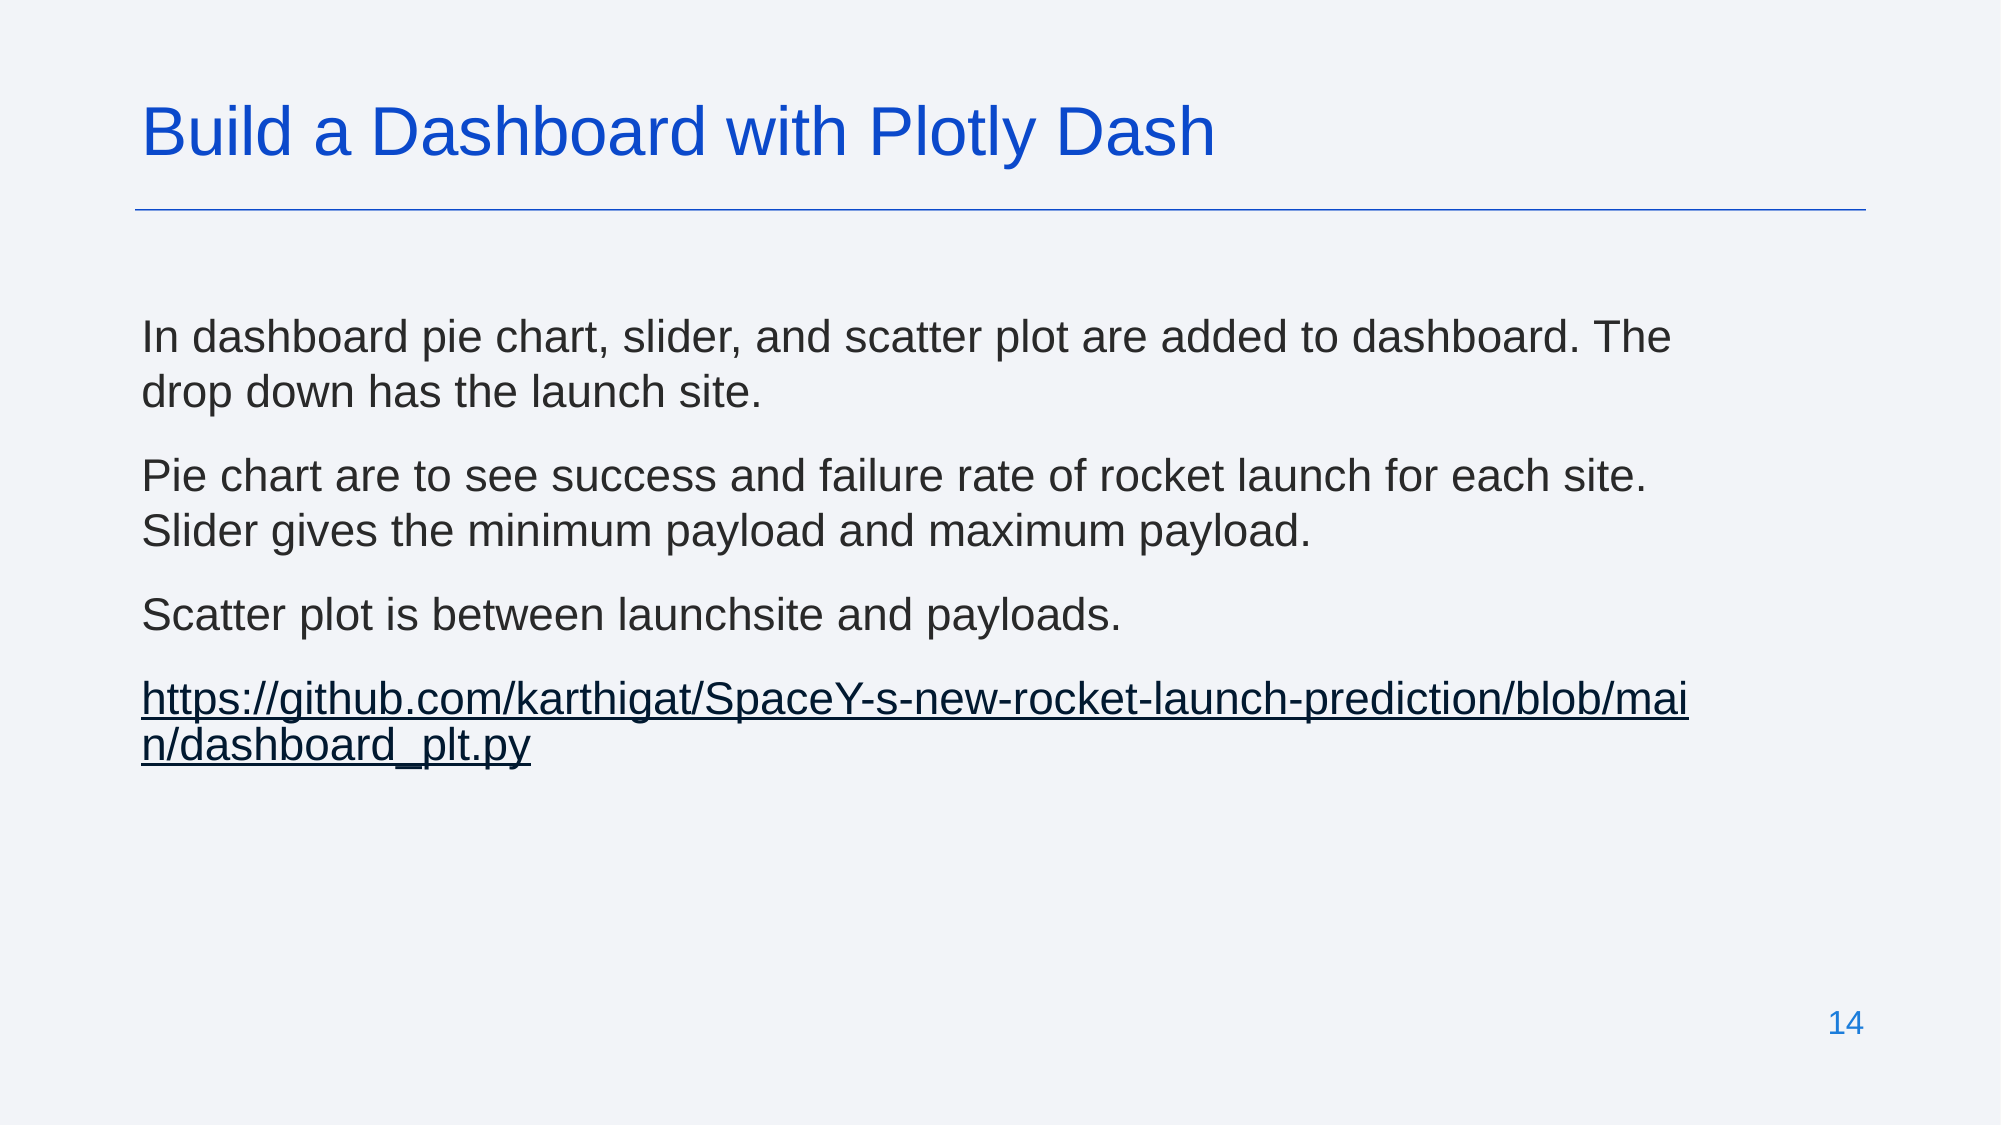

Build a Dashboard with Plotly Dash
In dashboard pie chart, slider, and scatter plot are added to dashboard. The drop down has the launch site.
Pie chart are to see success and failure rate of rocket launch for each site. Slider gives the minimum payload and maximum payload.
Scatter plot is between launchsite and payloads.
https://github.com/karthigat/SpaceY-s-new-rocket-launch-prediction/blob/main/dashboard_plt.py
14